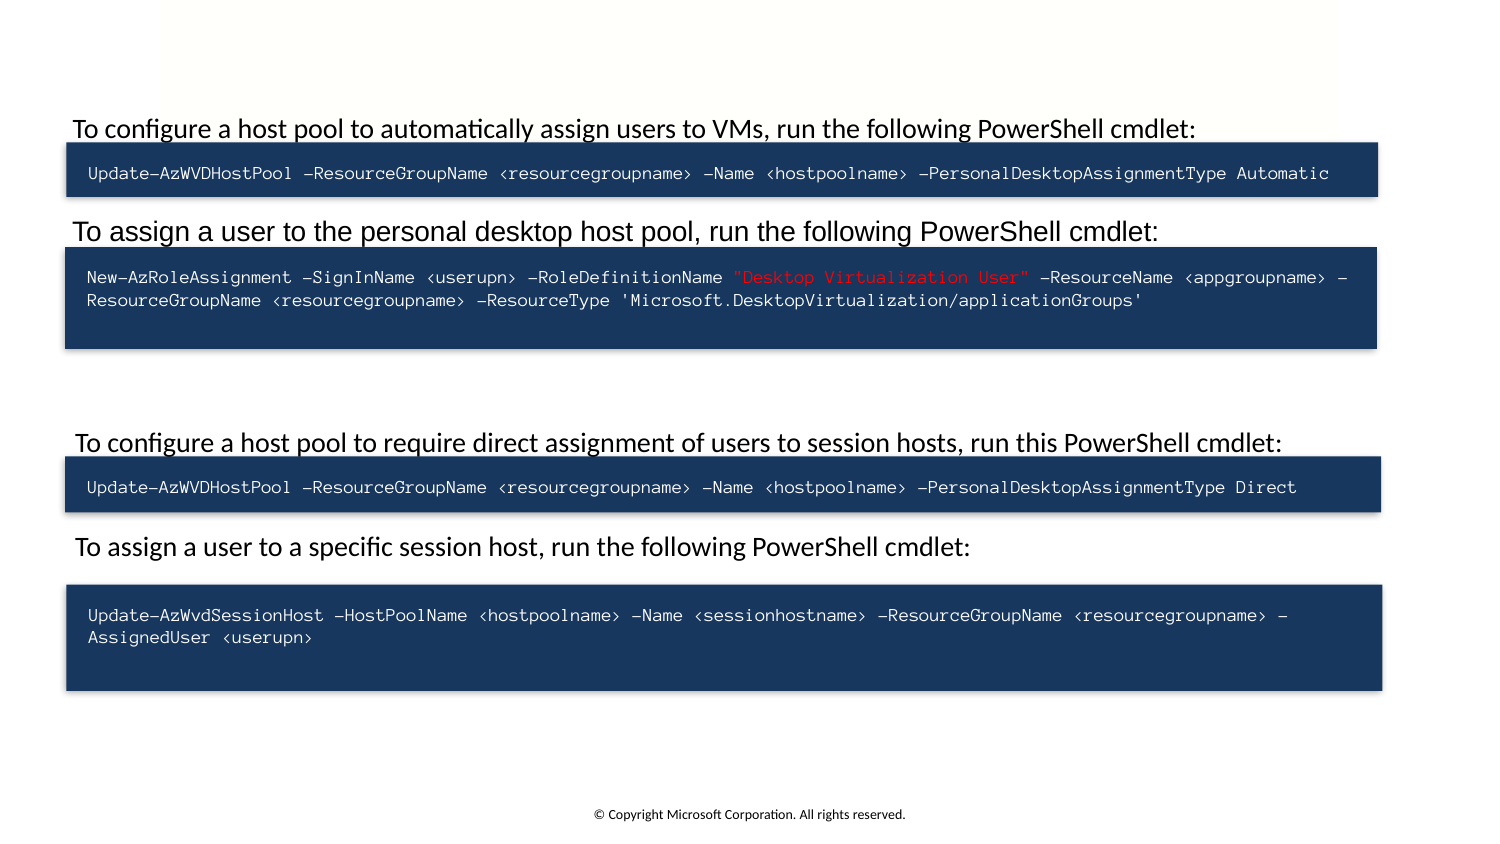

To configure a host pool to automatically assign users to VMs, run the following PowerShell cmdlet:
Update-AzWVDHostPool -ResourceGroupName <resourcegroupname> -Name <hostpoolname> -PersonalDesktopAssignmentType Automatic
To assign a user to the personal desktop host pool, run the following PowerShell cmdlet:
New-AzRoleAssignment -SignInName <userupn> -RoleDefinitionName "Desktop Virtualization User" -ResourceName <appgroupname> -ResourceGroupName <resourcegroupname> -ResourceType 'Microsoft.DesktopVirtualization/applicationGroups'
To configure a host pool to require direct assignment of users to session hosts, run this PowerShell cmdlet:
Update-AzWVDHostPool -ResourceGroupName <resourcegroupname> -Name <hostpoolname> -PersonalDesktopAssignmentType Direct
To assign a user to a specific session host, run the following PowerShell cmdlet:
Update-AzWvdSessionHost -HostPoolName <hostpoolname> -Name <sessionhostname> -ResourceGroupName <resourcegroupname> -AssignedUser <userupn>